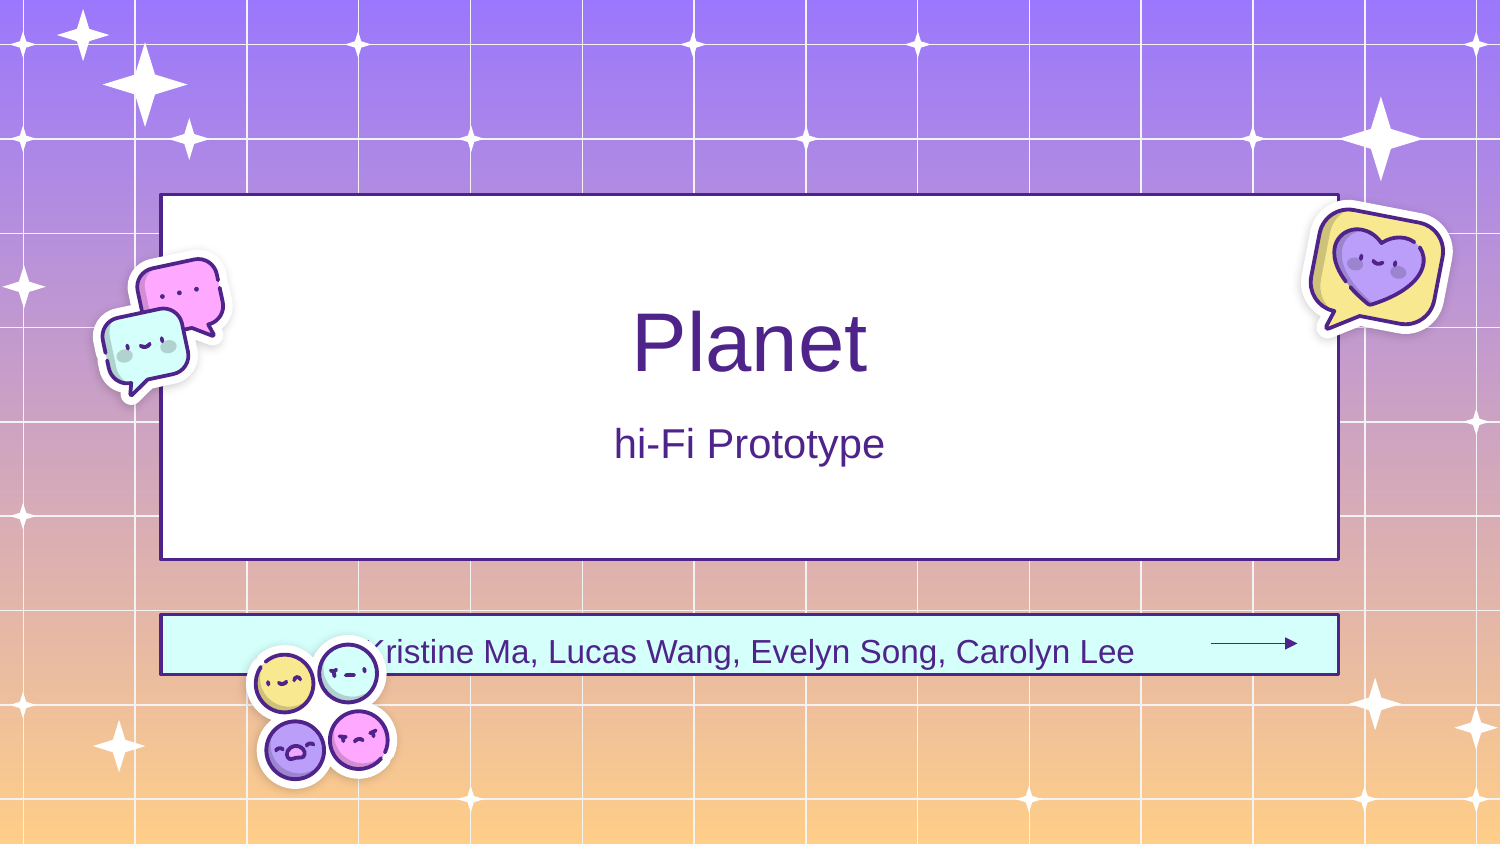

# Planet

hi-Fi Prototype

Kristine Ma, Lucas Wang, Evelyn Song, Carolyn Lee